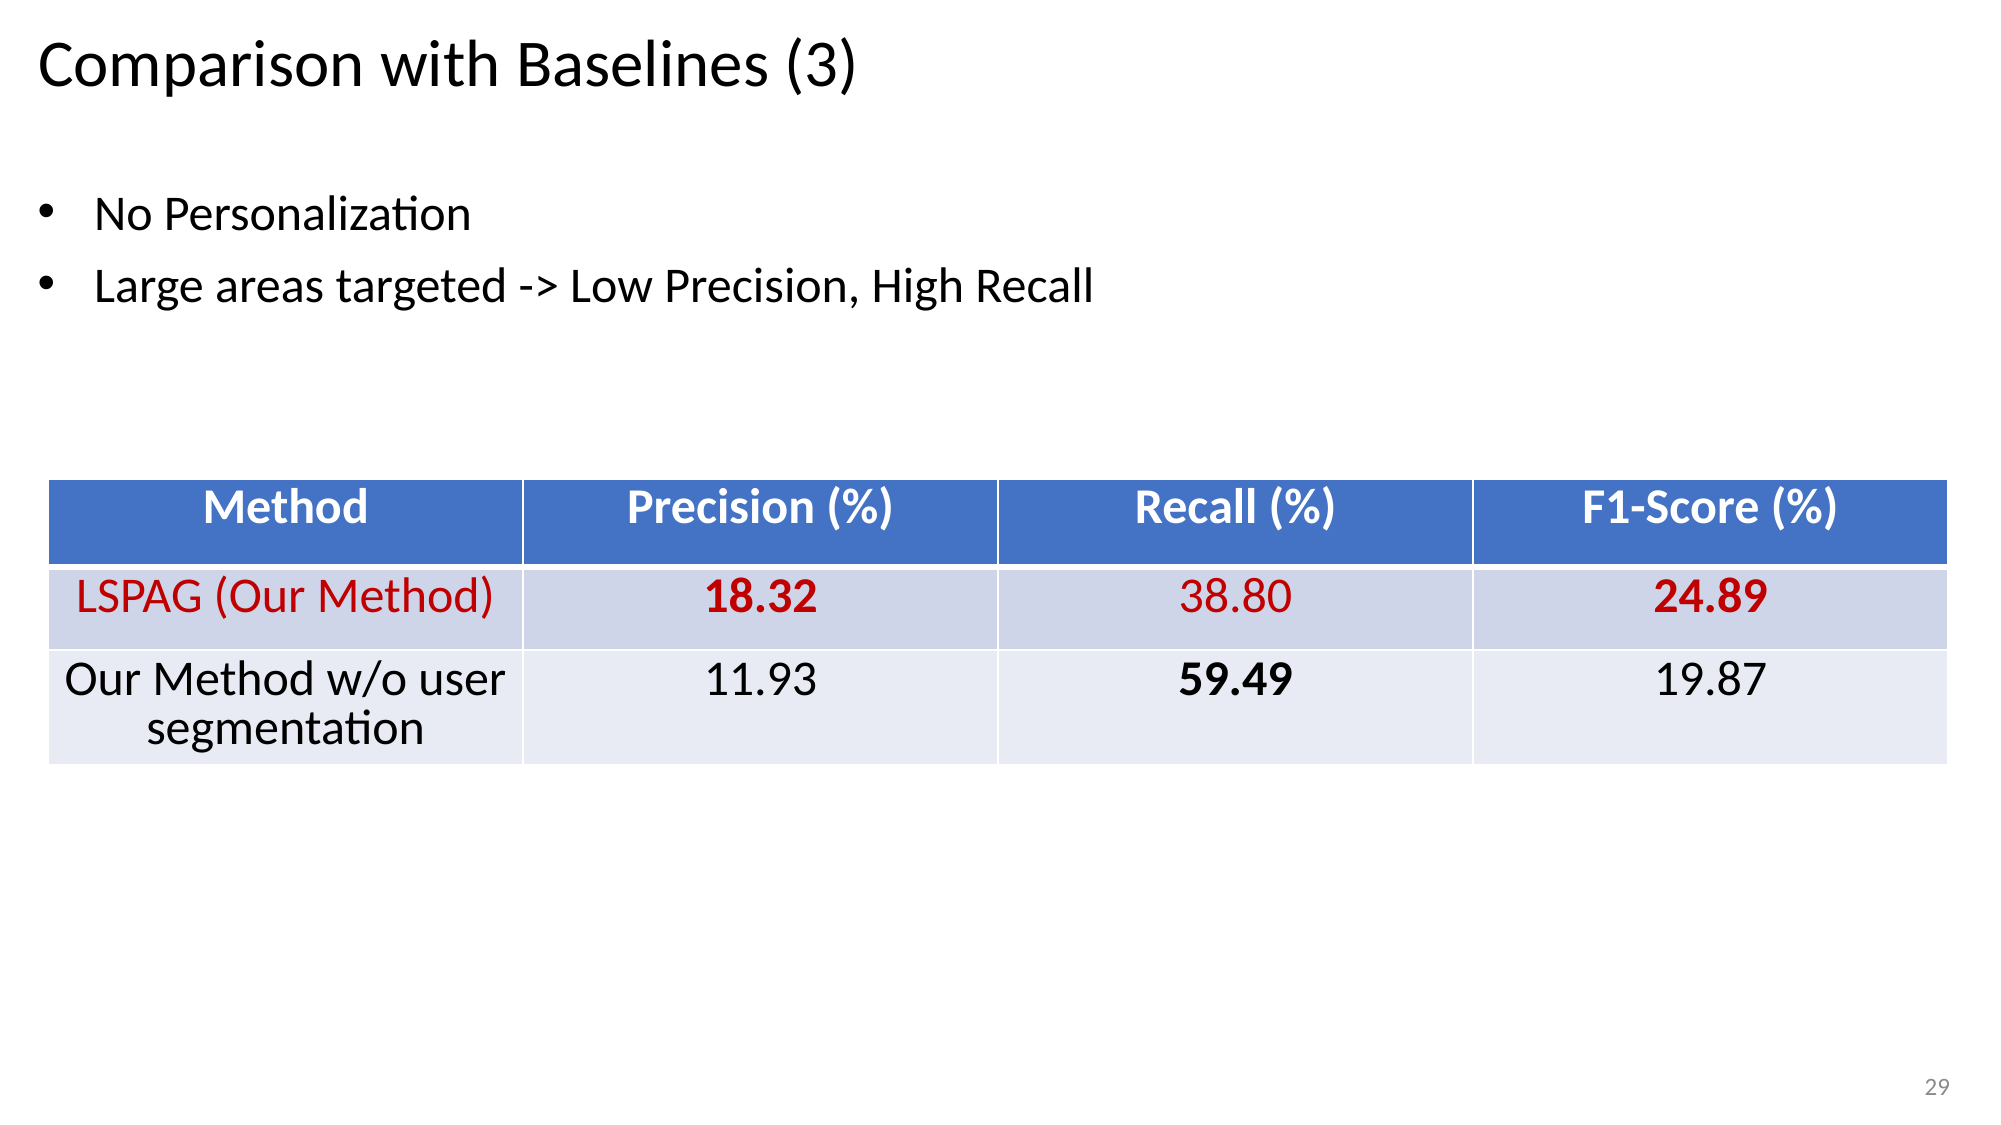

# Comparison with Baselines (3)
No Personalization
Large areas targeted -> Low Precision, High Recall
| Method | Precision (%) | Recall (%) | F1-Score (%) |
| --- | --- | --- | --- |
| LSPAG (Our Method) | 18.32 | 38.80 | 24.89 |
| Our Method w/o user segmentation | 11.93 | 59.49 | 19.87 |
29